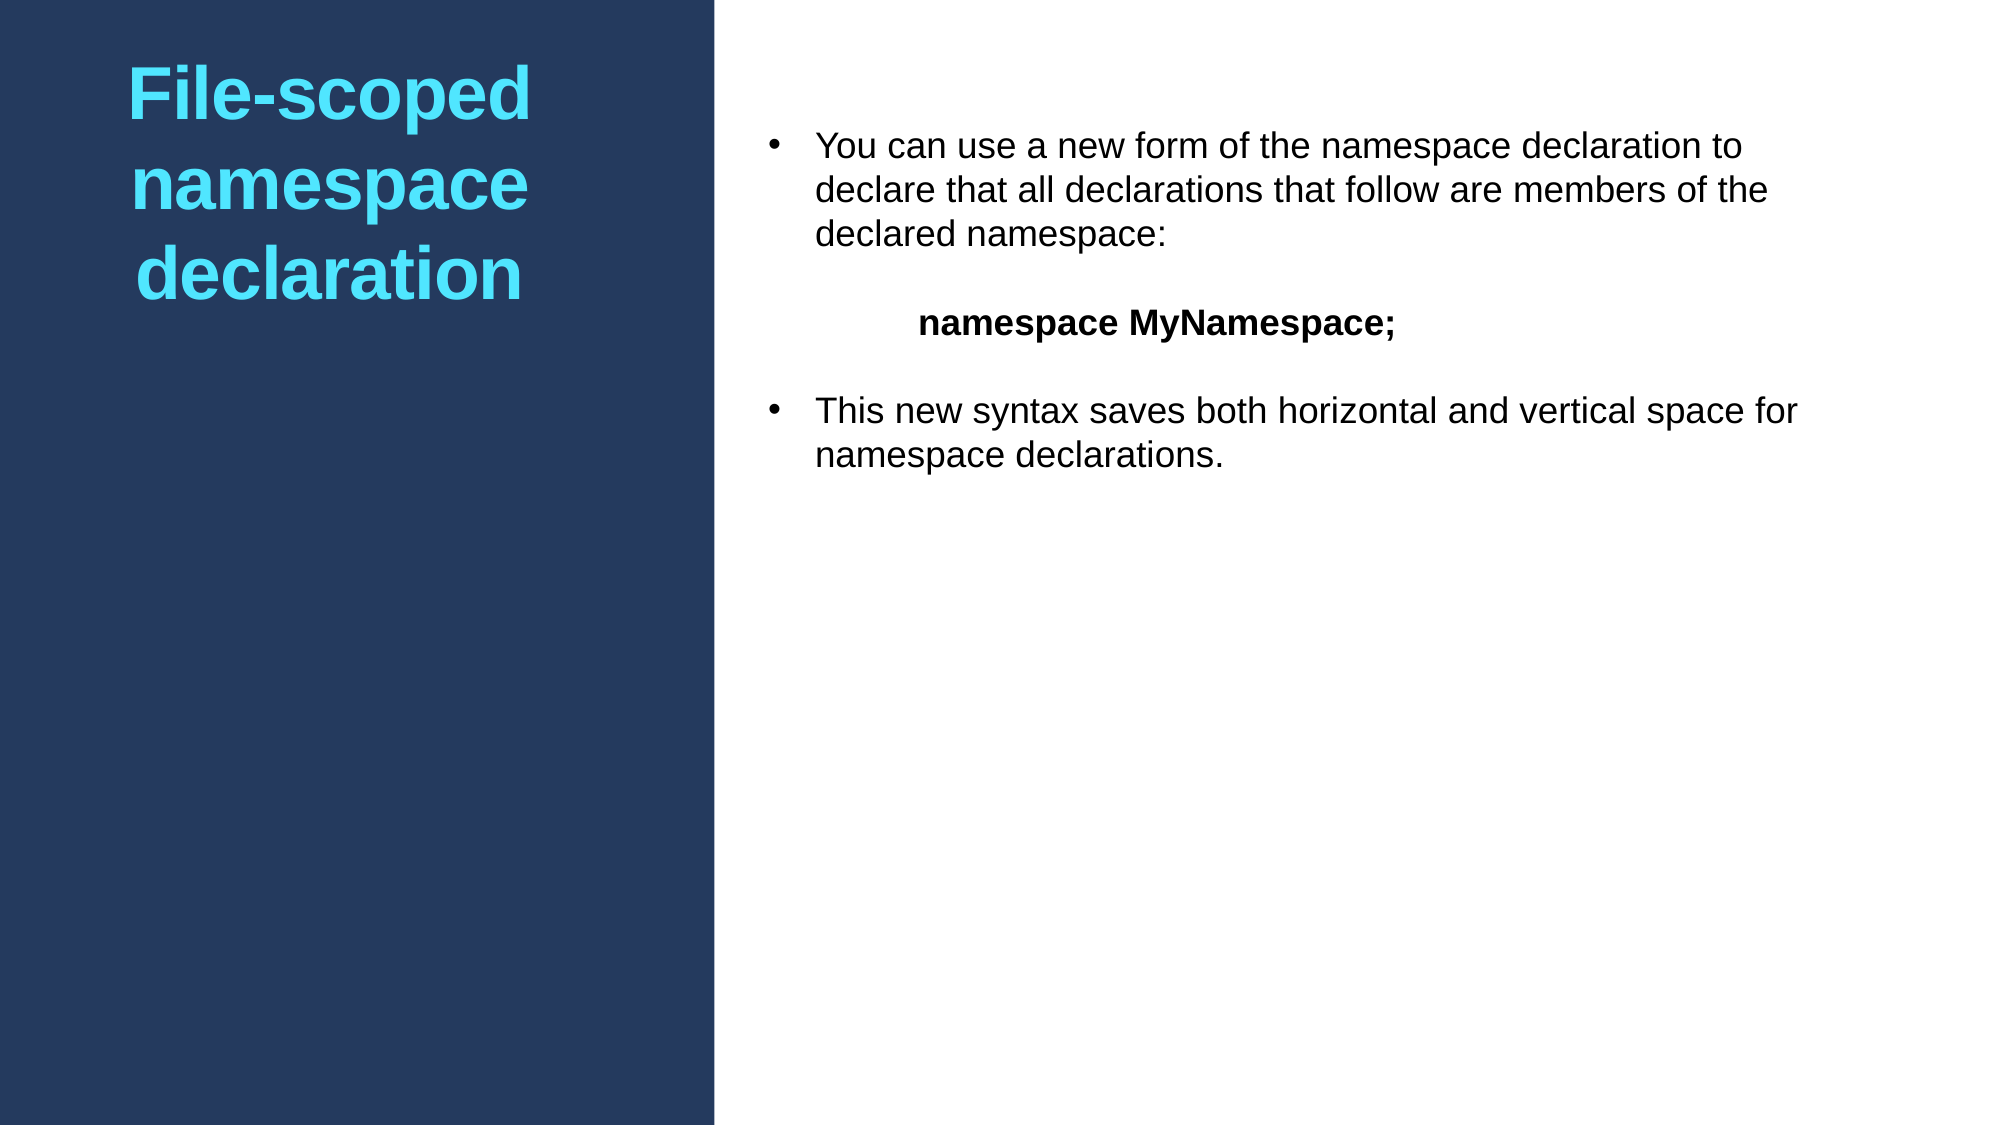

# File-scoped namespace declaration
You can use a new form of the namespace declaration to declare that all declarations that follow are members of the declared namespace:

	namespace MyNamespace;

This new syntax saves both horizontal and vertical space for namespace declarations.